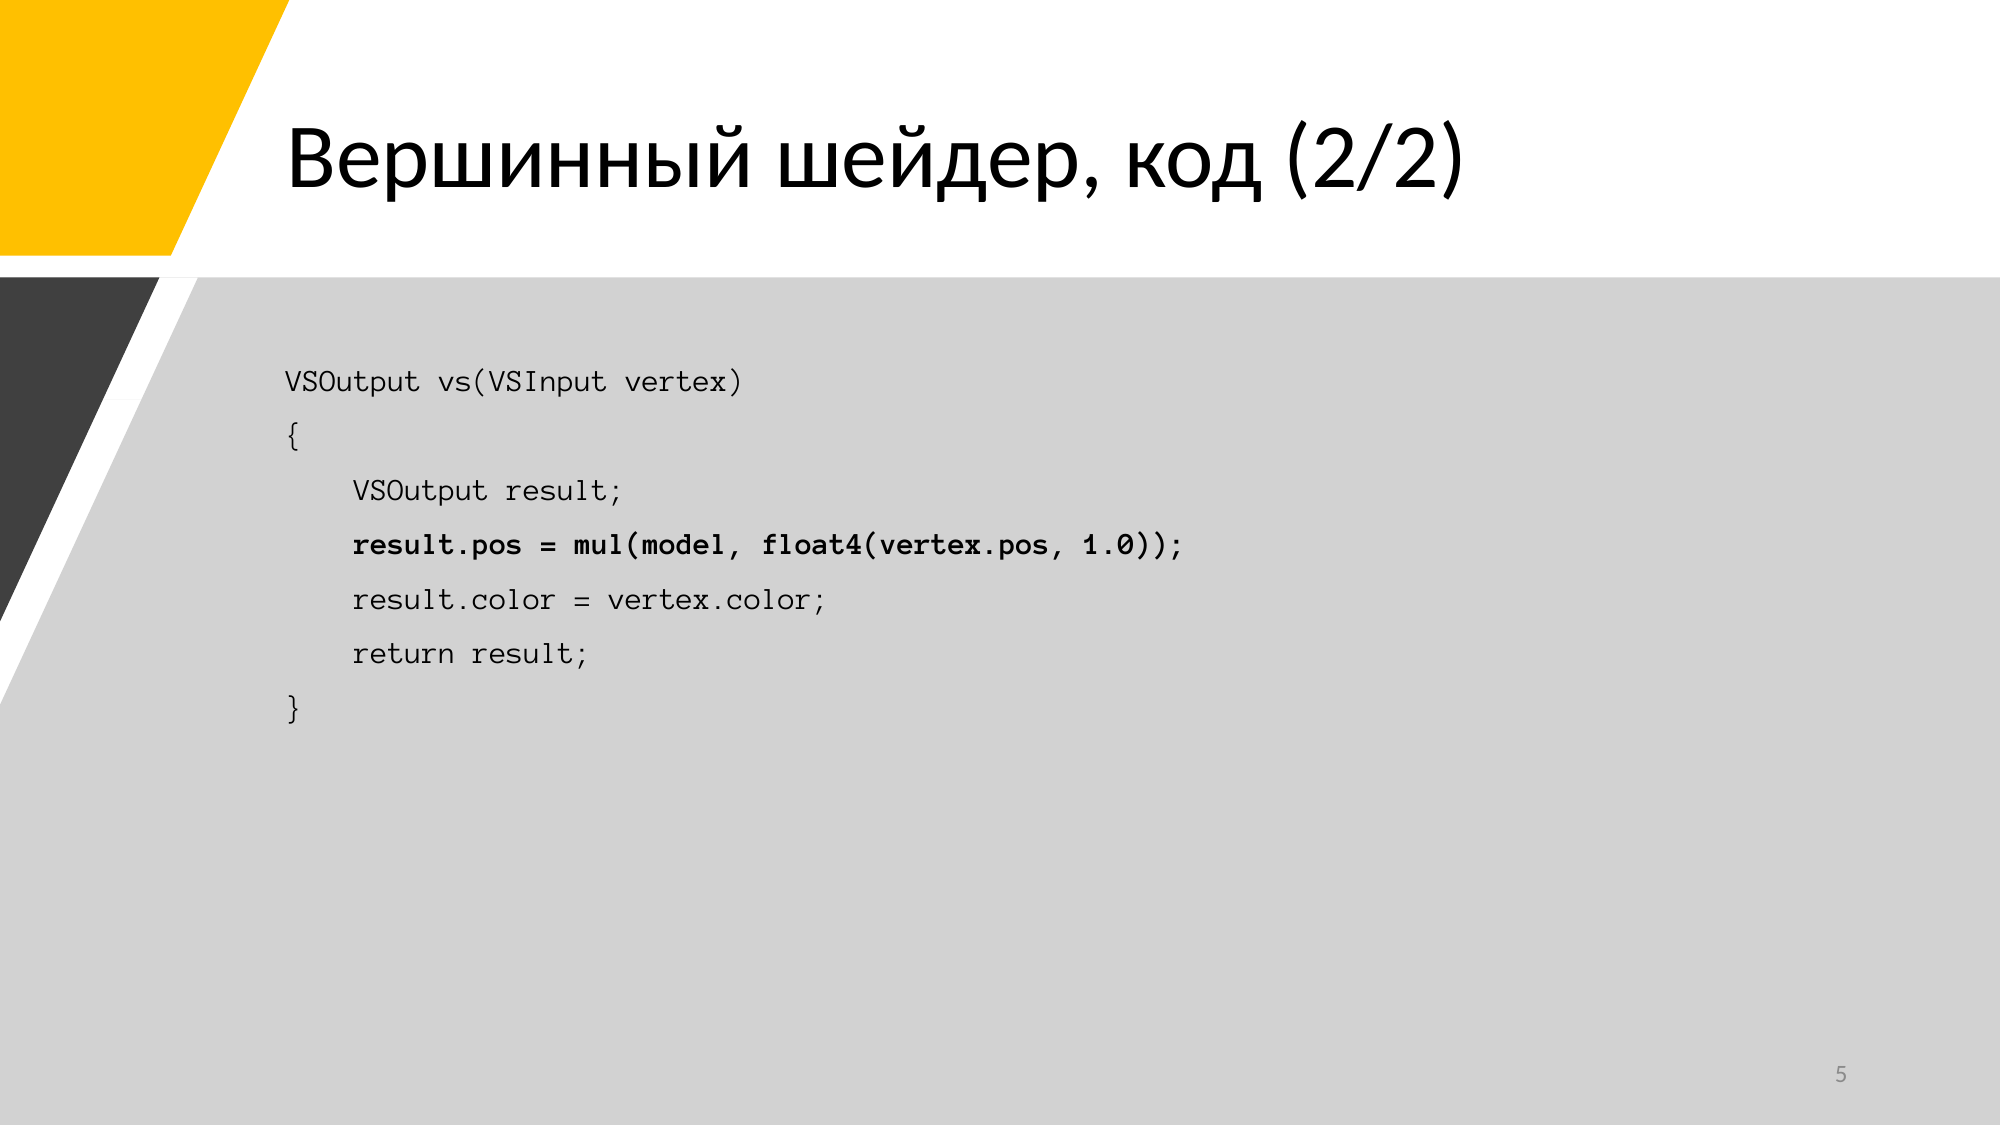

# Вершинный шейдер, код (2/2)

VSOutput vs(VSInput vertex)
{
    VSOutput result;
    result.pos = mul(model, float4(vertex.pos, 1.0));
    result.color = vertex.color;
    return result;
}
5